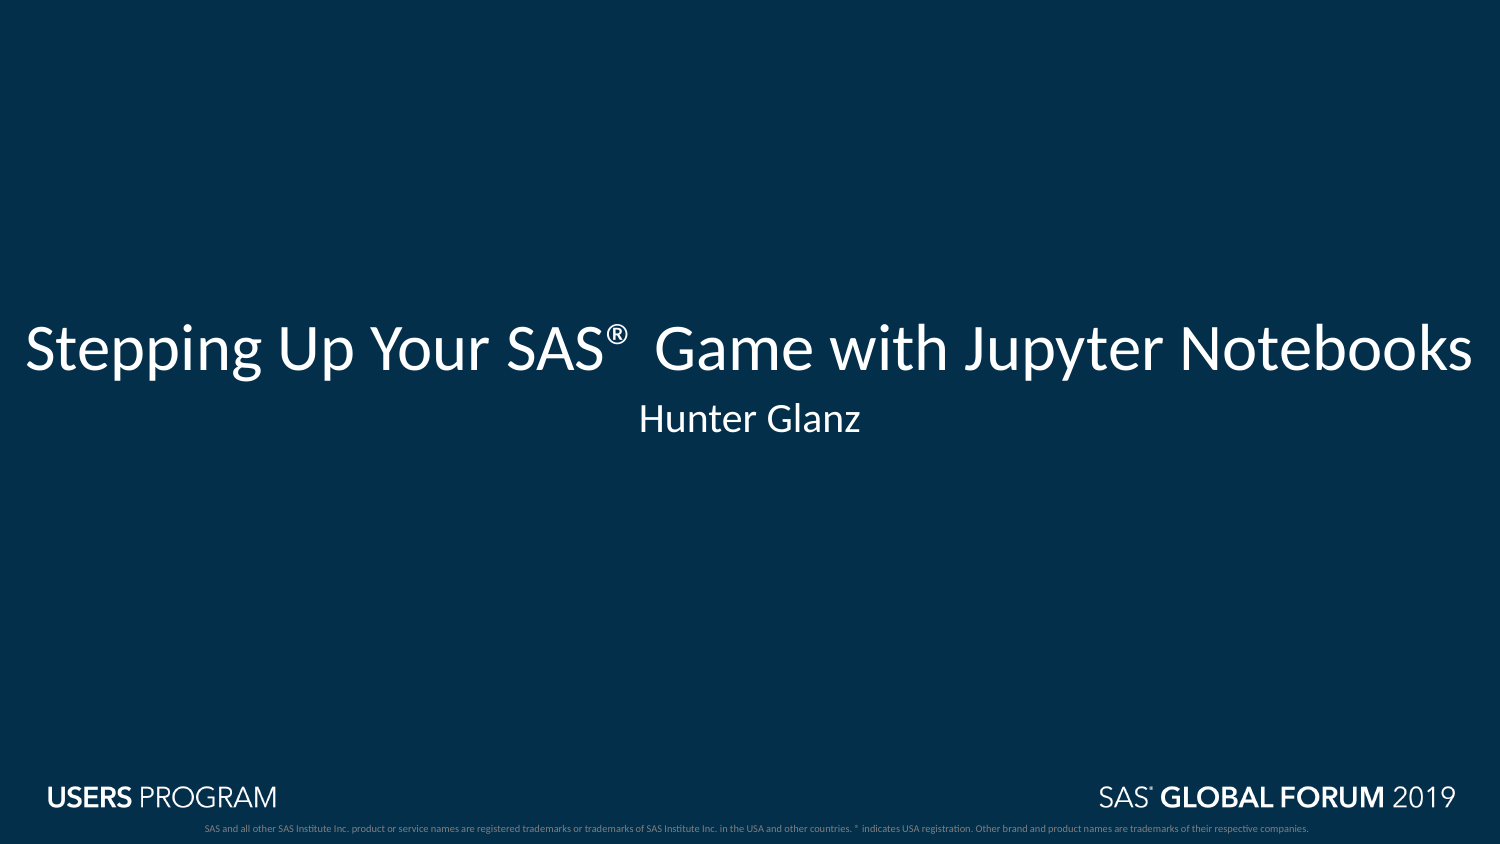

# Stepping Up Your SAS® Game with Jupyter Notebooks
Hunter Glanz